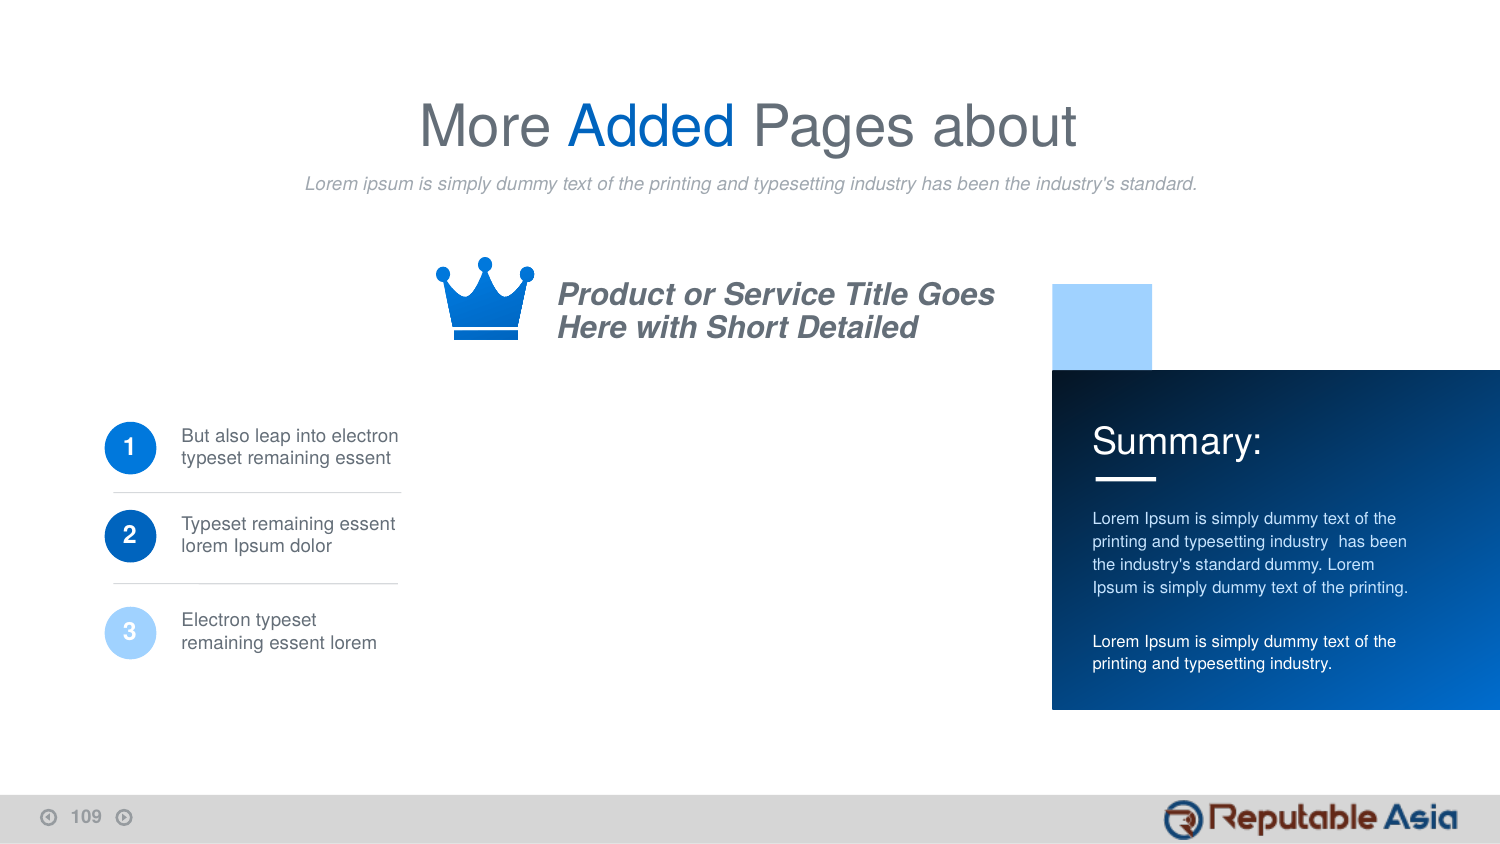

More Added Pages about
Lorem ipsum is simply dummy text of the printing and typesetting industry has been the industry's standard.

Product or Service Title Goes Here with Short Detailed

Summary:
But also leap into electron typeset remaining essent
1

Lorem Ipsum is simply dummy text of the printing and typesetting industry  has been the industry's standard dummy. Lorem Ipsum is simply dummy text of the printing.

Lorem Ipsum is simply dummy text of the printing and typesetting industry.
Typeset remaining essent lorem Ipsum dolor
2

Electron typeset remaining essent lorem
3

109